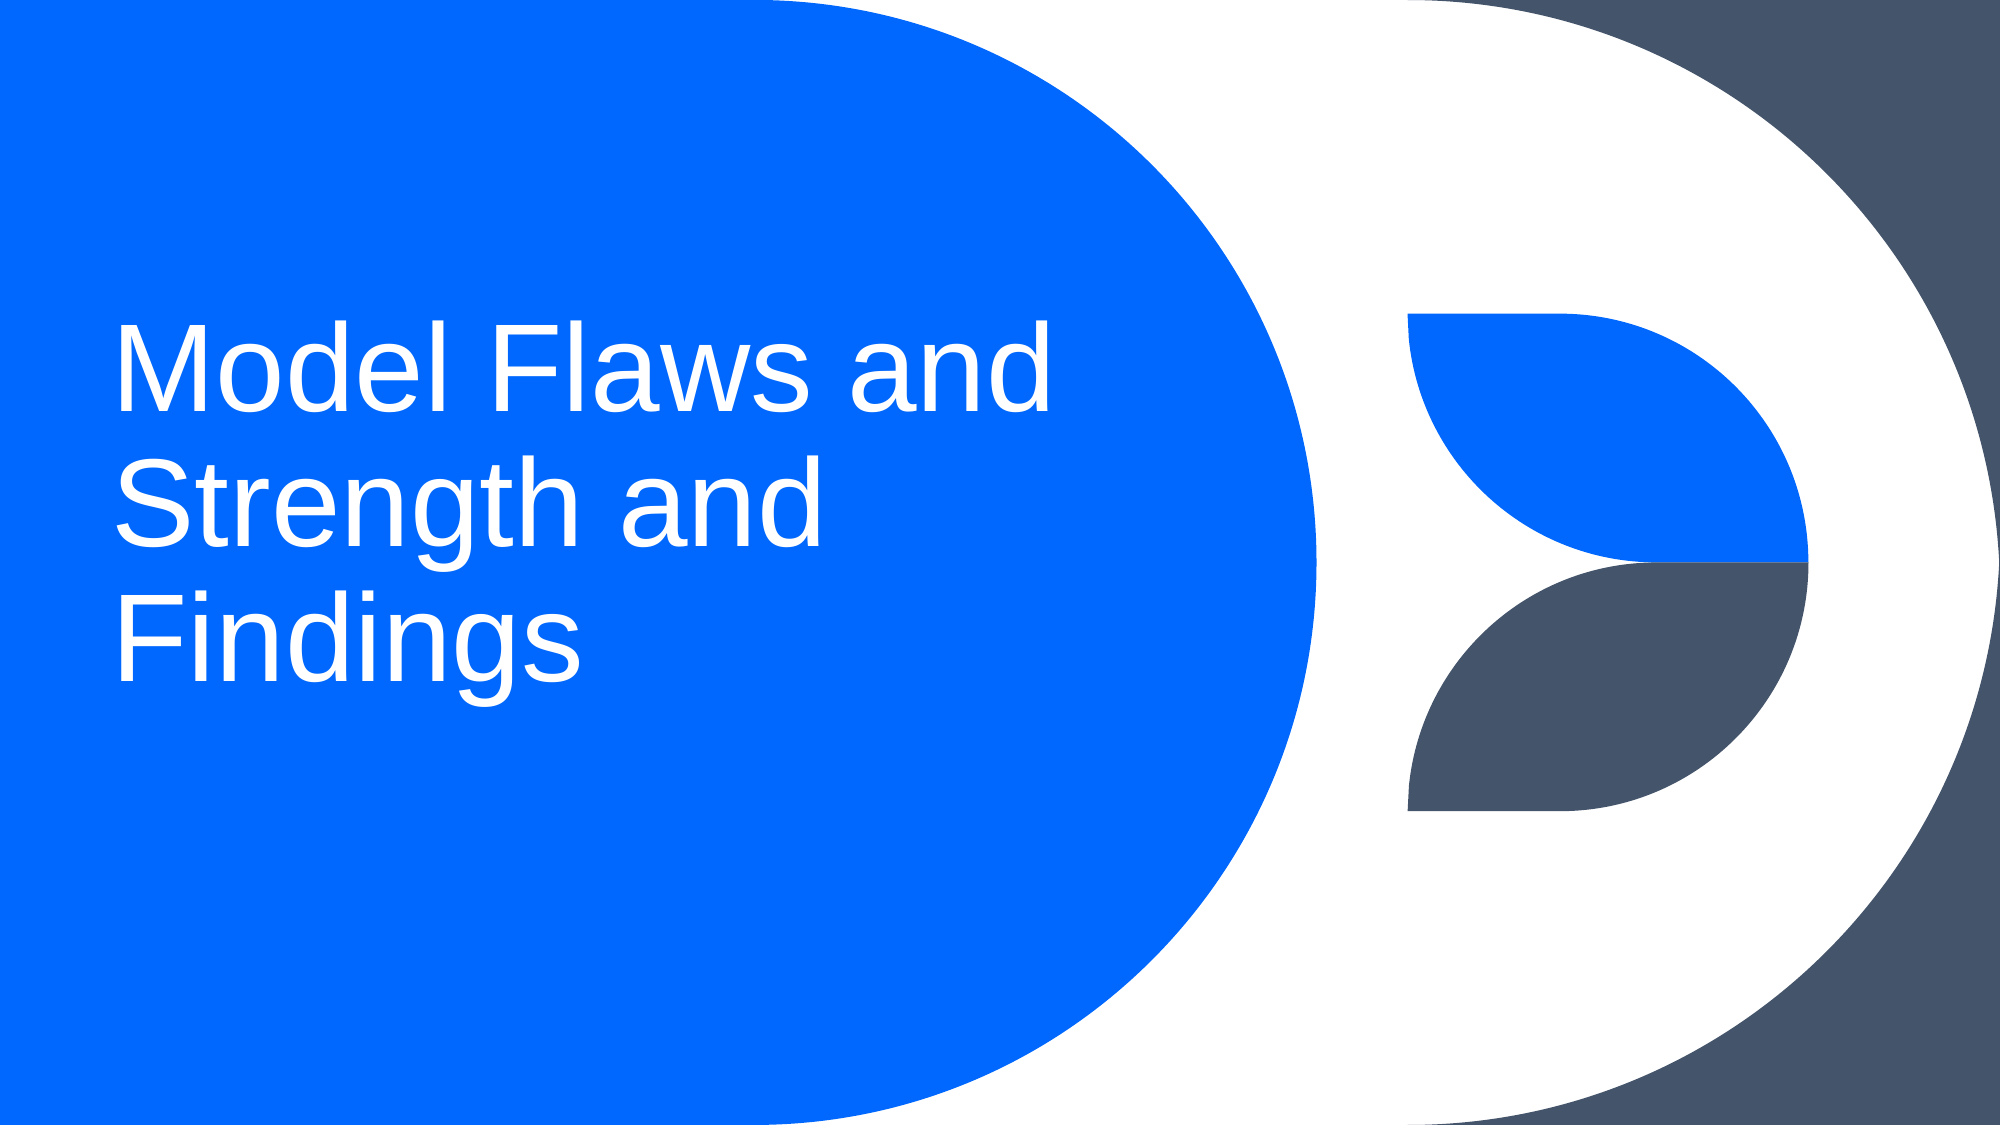

# Model Flaws and Strength and Findings